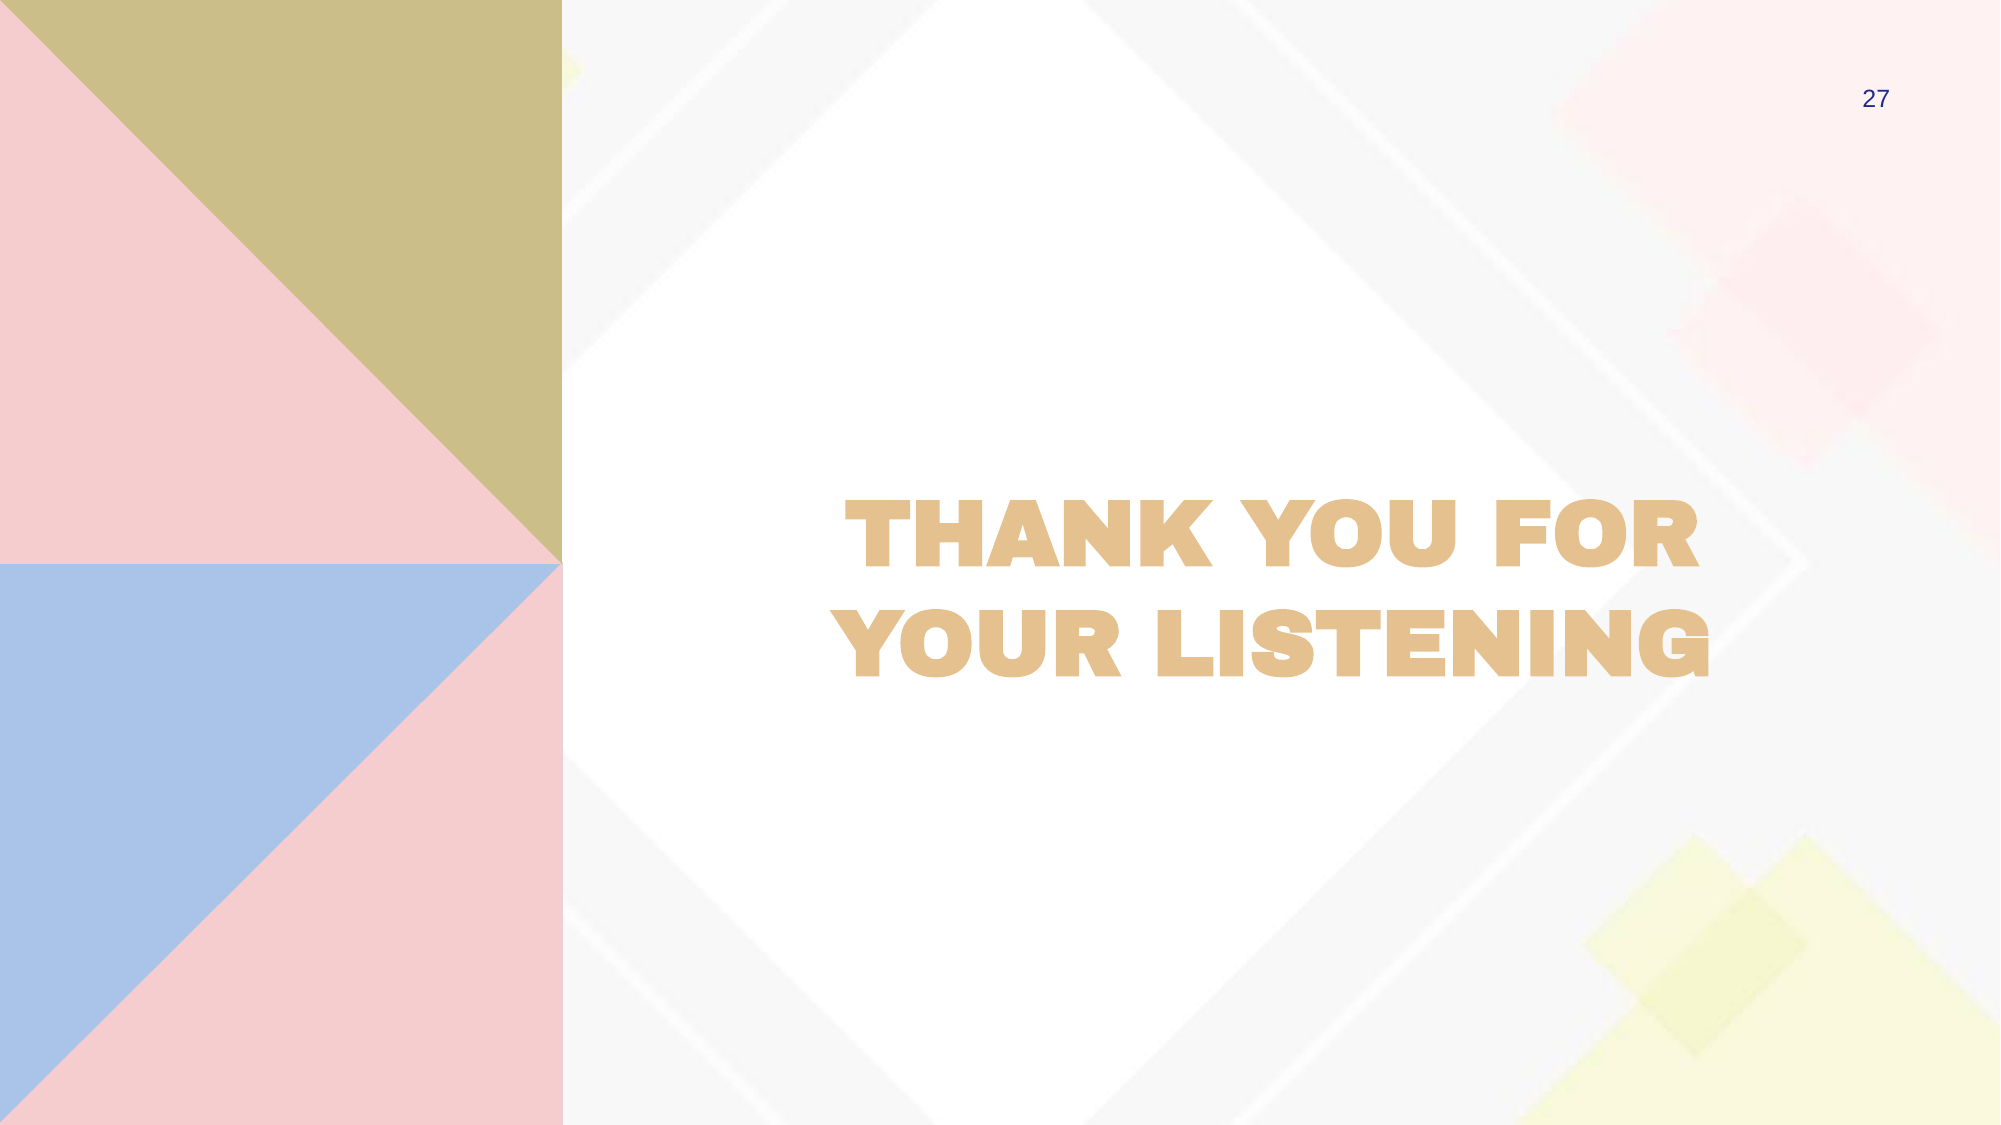

27
# Thank you for your listening